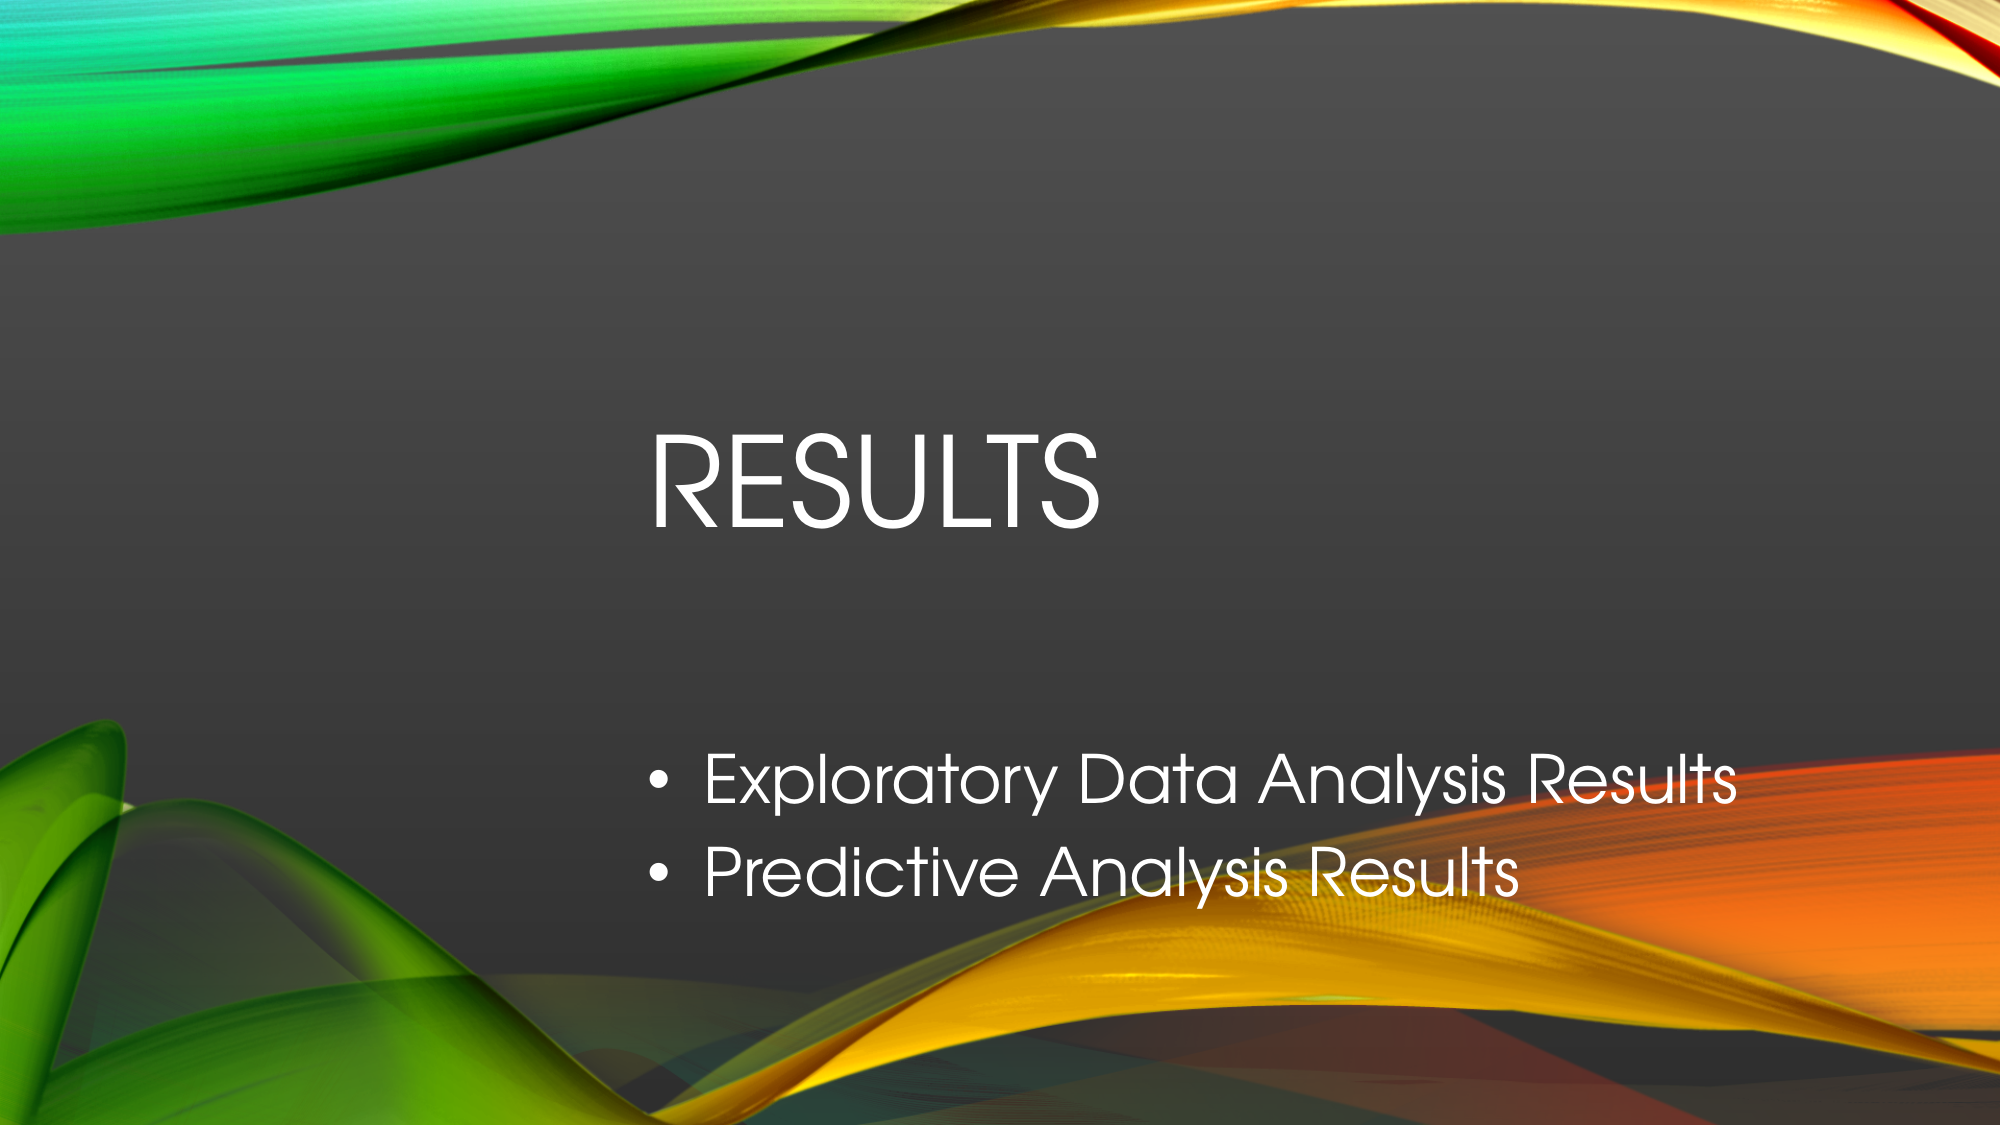

# Results
Exploratory Data Analysis Results
Predictive Analysis Results